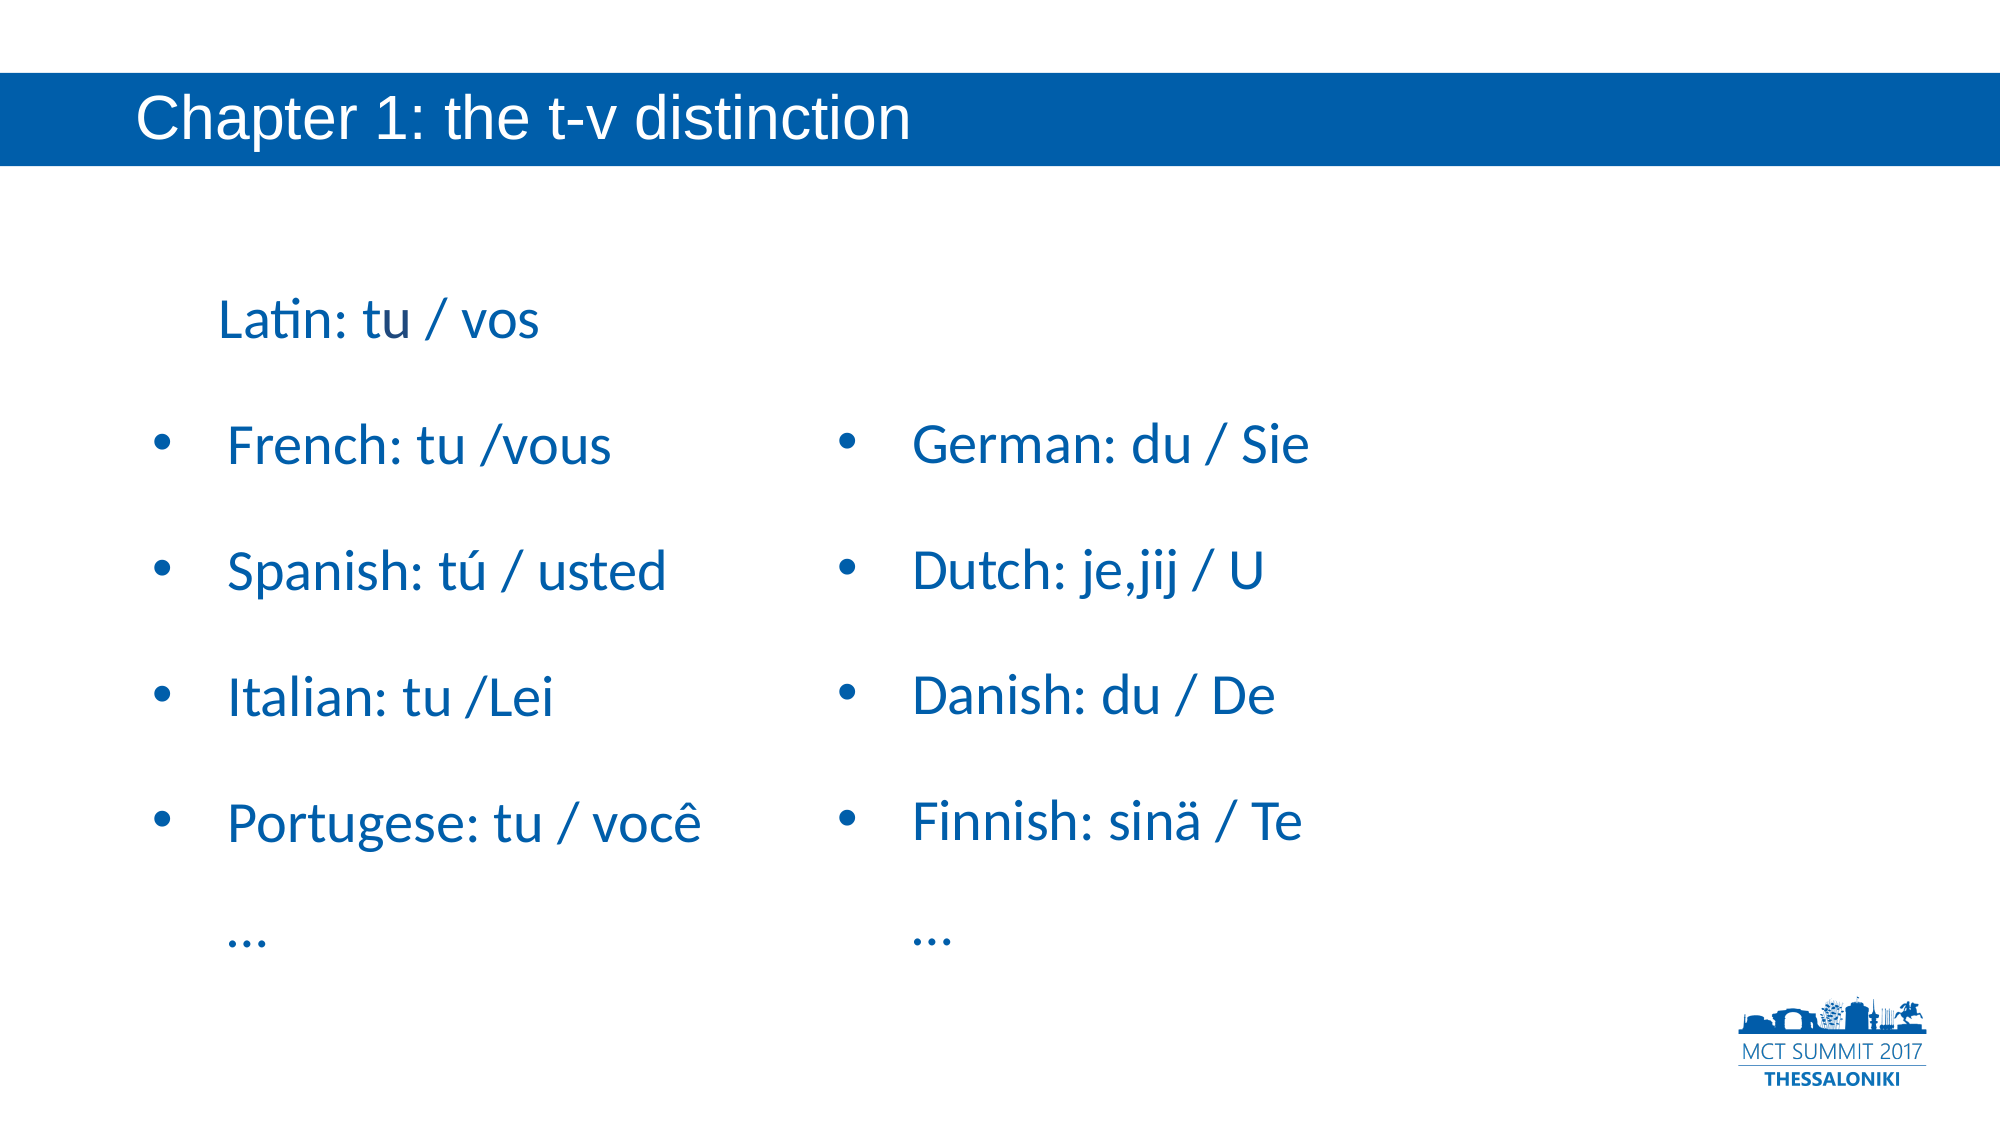

# Chapter 1: the t-v distinction
     Latin: tu / vos
French: tu /vous
Spanish: tú / usted
Italian: tu /Lei
Portugese: tu / você
…

German: du / Sie
Dutch: je,jij / U
Danish: du / De
Finnish: sinä / Te
…